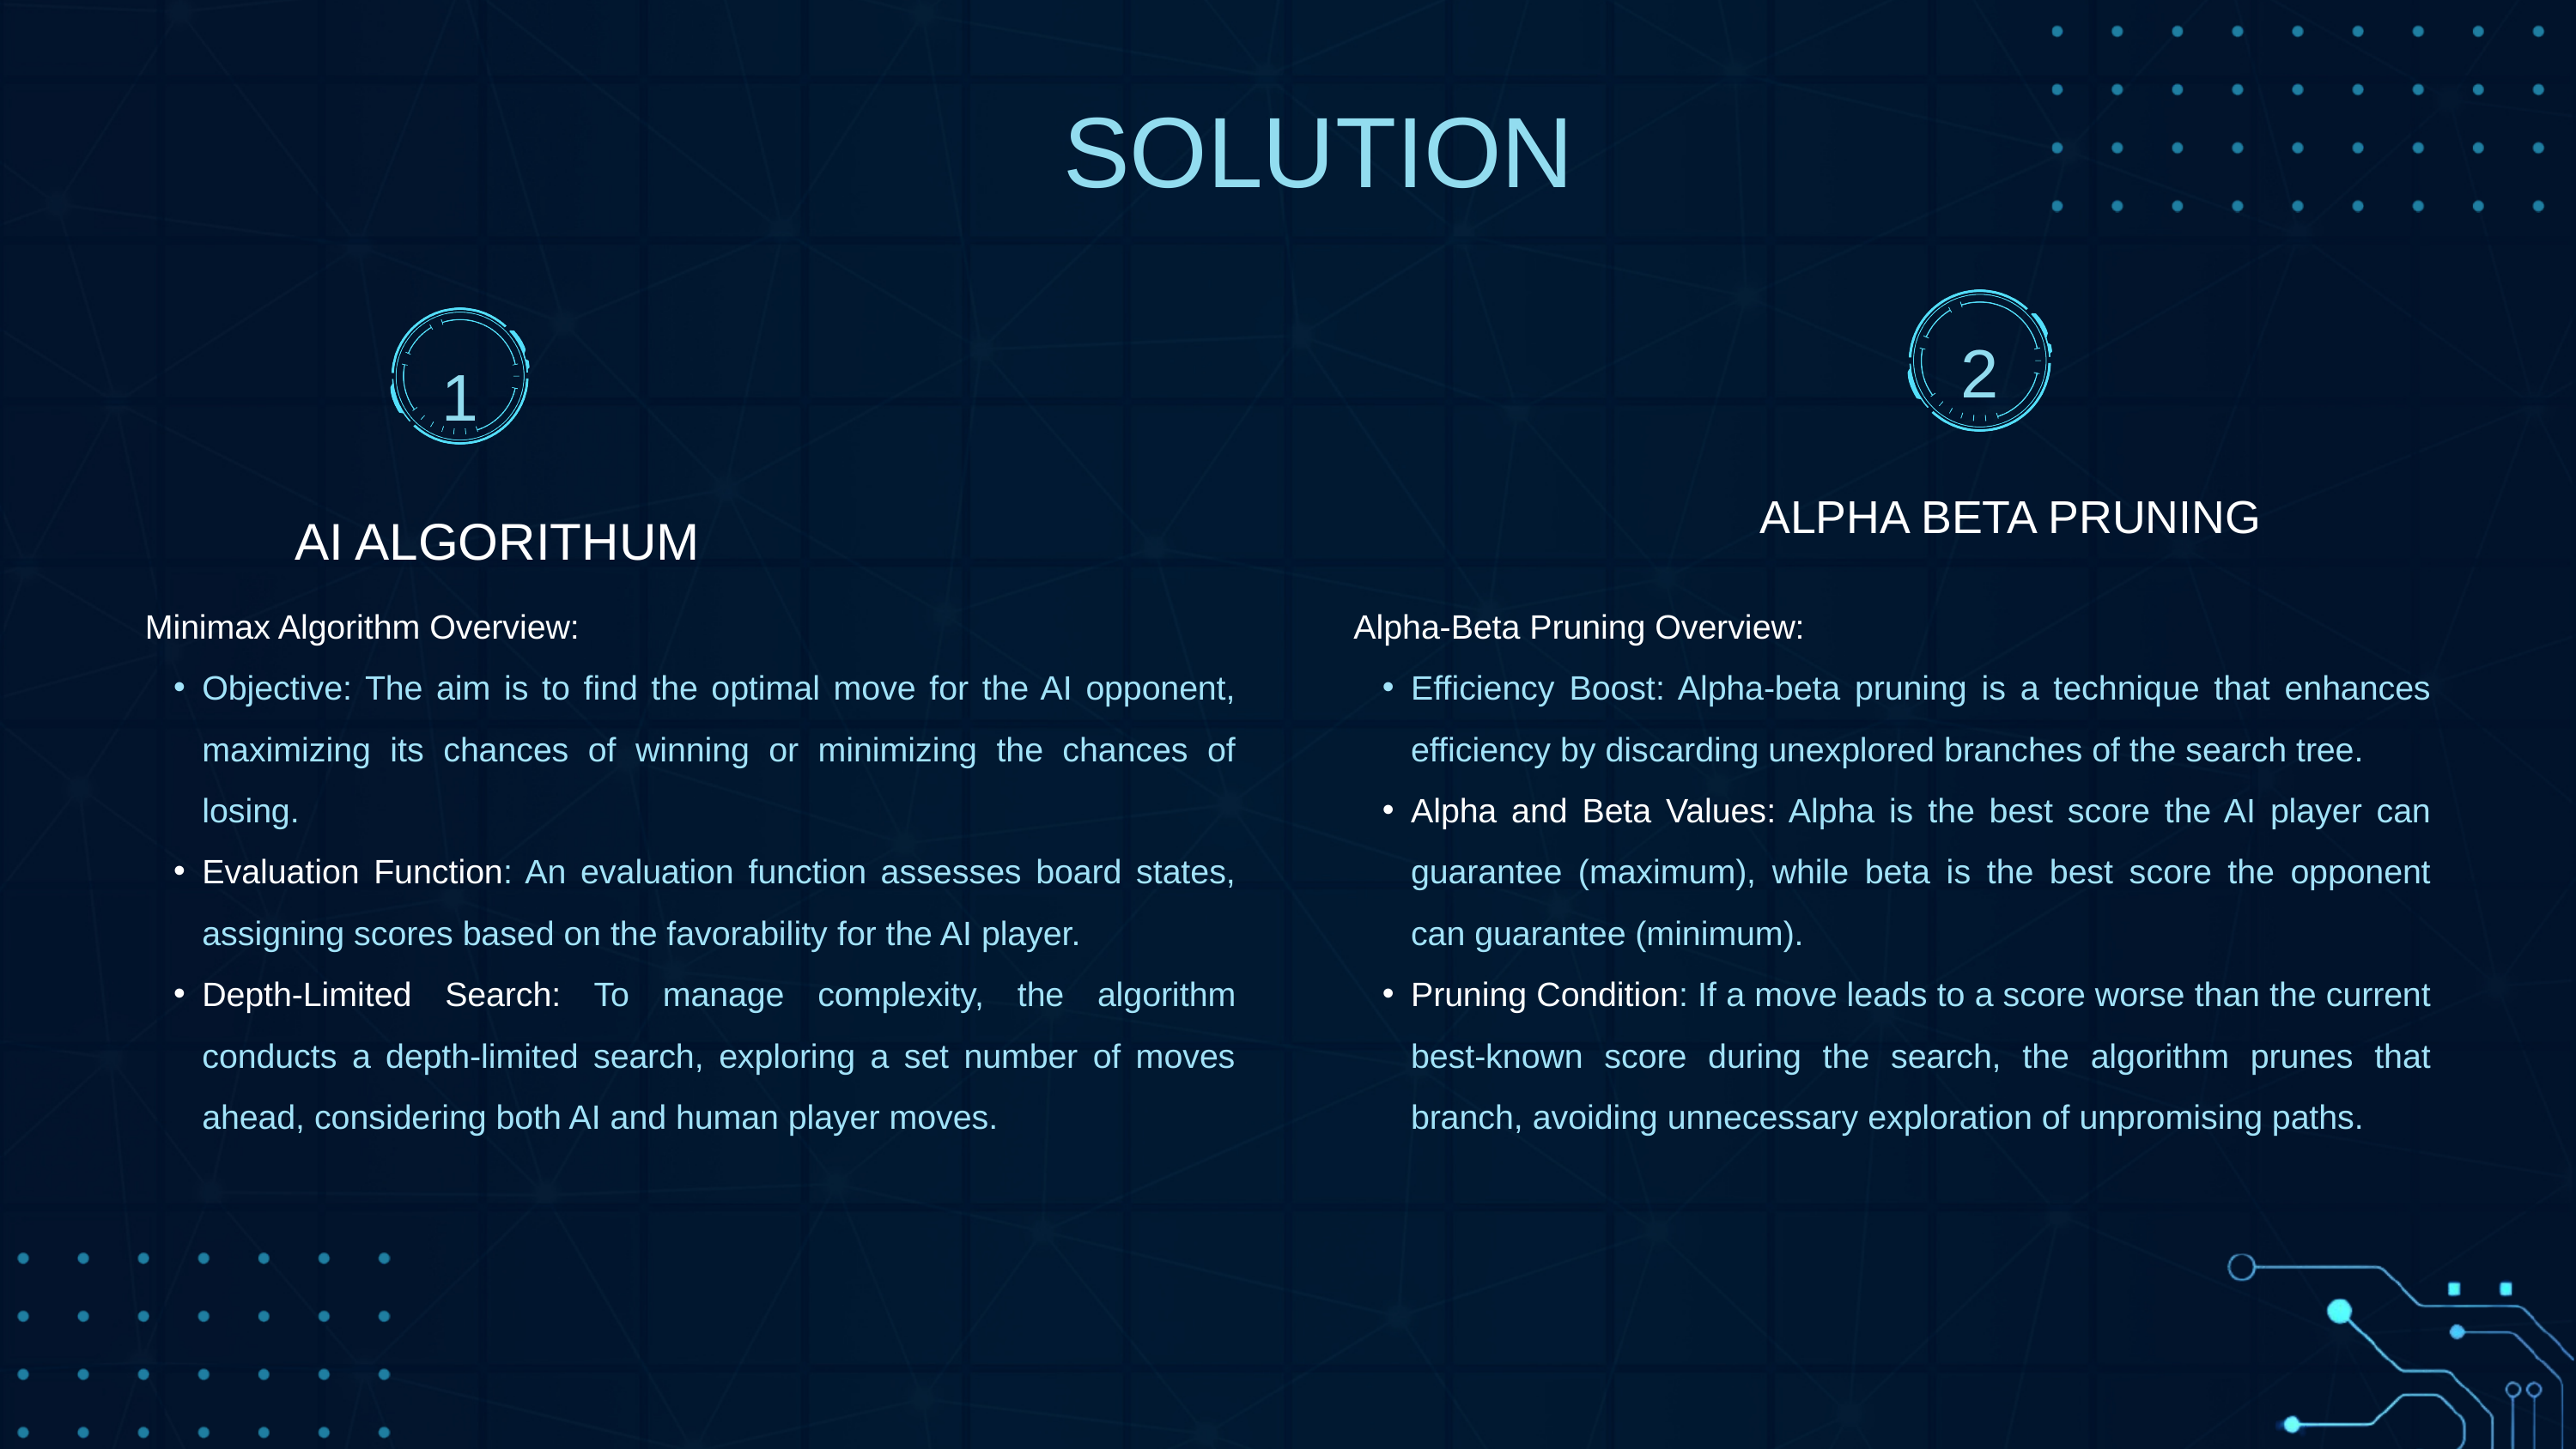

SOLUTION

2
1
ALPHA BETA PRUNING
AI ALGORITHUM
Minimax Algorithm Overview:
Objective: The aim is to find the optimal move for the AI opponent, maximizing its chances of winning or minimizing the chances of losing.
Evaluation Function: An evaluation function assesses board states, assigning scores based on the favorability for the AI player.
Depth-Limited Search: To manage complexity, the algorithm conducts a depth-limited search, exploring a set number of moves ahead, considering both AI and human player moves.

Alpha-Beta Pruning Overview:
Efficiency Boost: Alpha-beta pruning is a technique that enhances efficiency by discarding unexplored branches of the search tree.
Alpha and Beta Values: Alpha is the best score the AI player can guarantee (maximum), while beta is the best score the opponent can guarantee (minimum).
Pruning Condition: If a move leads to a score worse than the current best-known score during the search, the algorithm prunes that branch, avoiding unnecessary exploration of unpromising paths.